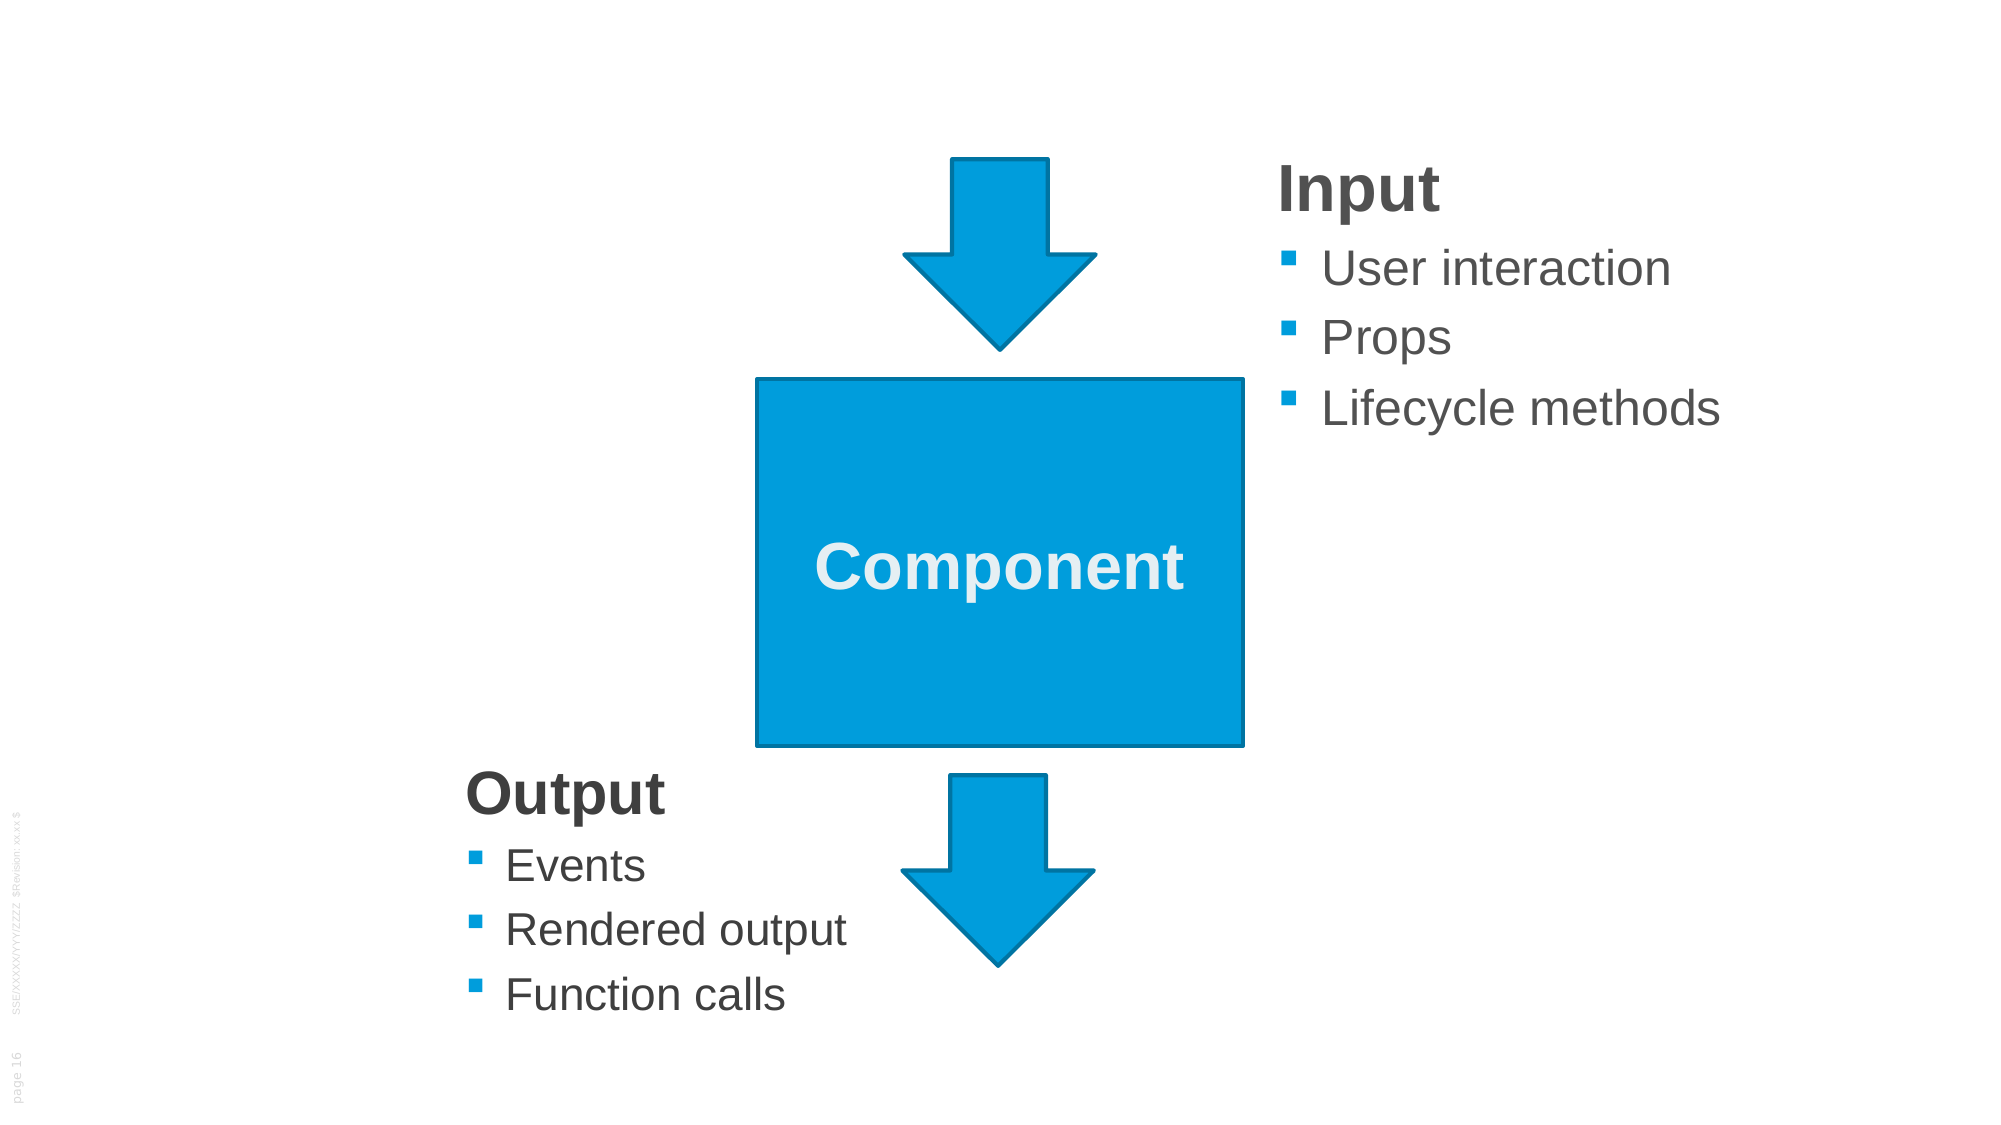

Input
User interaction
Props
Lifecycle methods

Component

Output
Events
Rendered output
Function calls